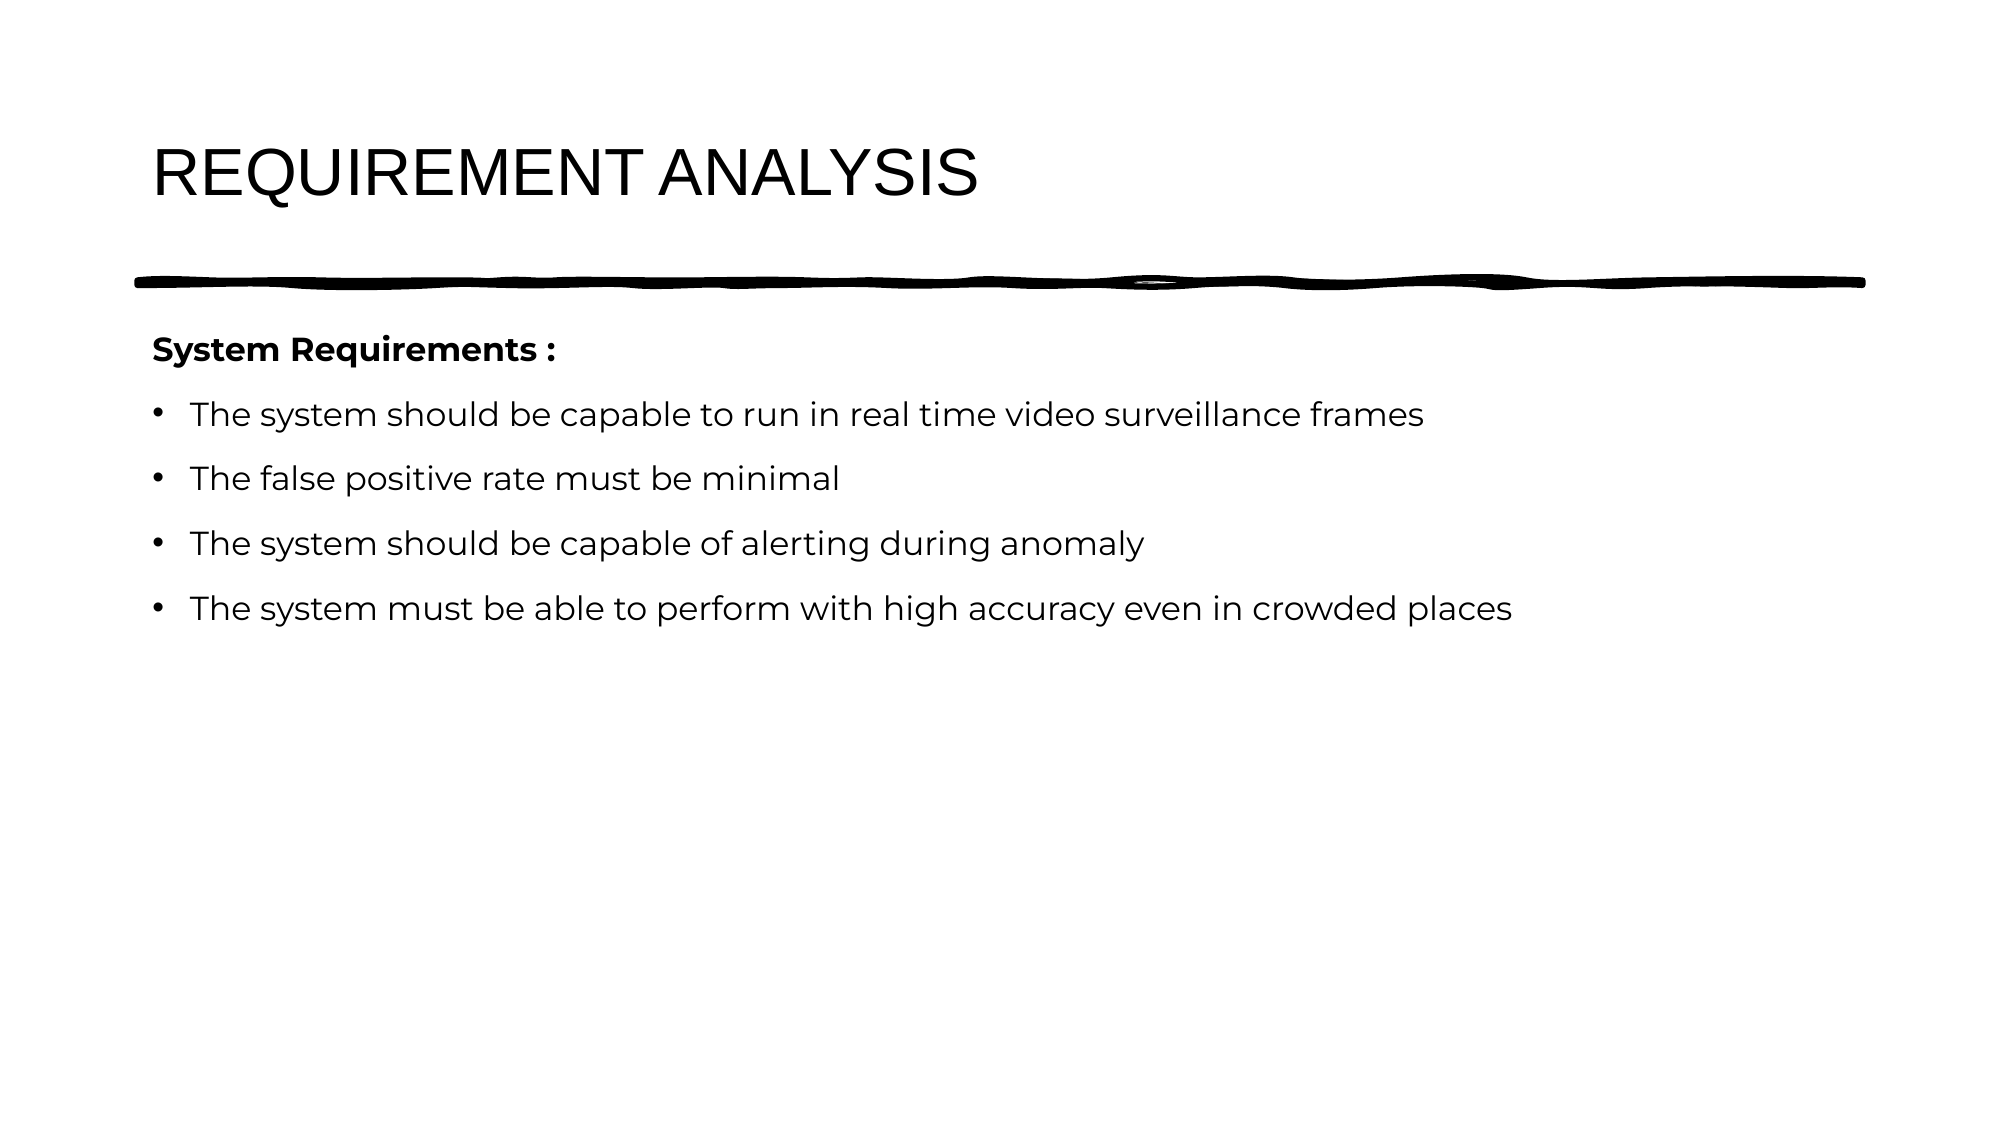

# REQUIREMENT ANALYSIS
System Requirements :
The system should be capable to run in real time video surveillance frames
The false positive rate must be minimal
The system should be capable of alerting during anomaly
The system must be able to perform with high accuracy even in crowded places